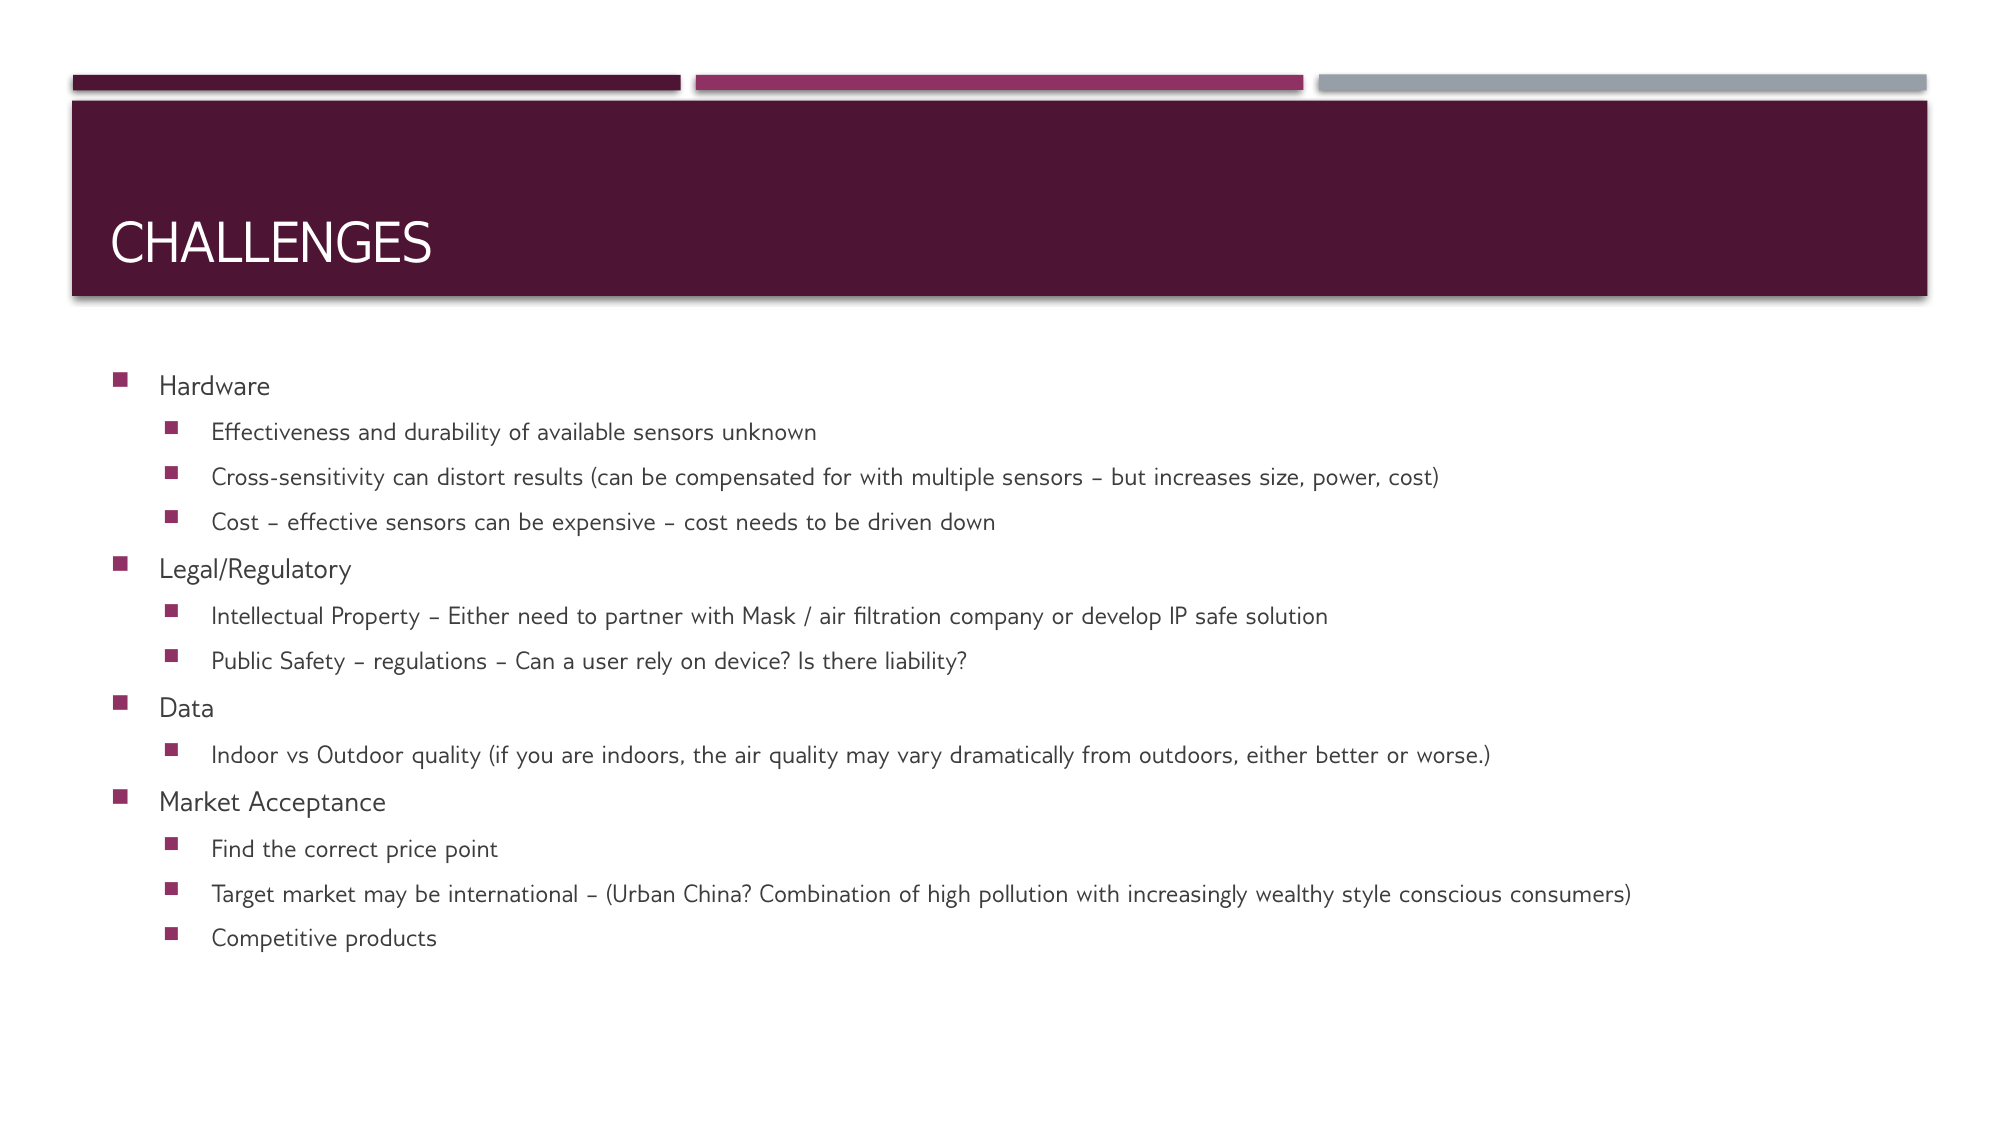

# Challenges
Hardware
Effectiveness and durability of available sensors unknown
Cross-sensitivity can distort results (can be compensated for with multiple sensors – but increases size, power, cost)
Cost – effective sensors can be expensive – cost needs to be driven down
Legal/Regulatory
Intellectual Property – Either need to partner with Mask / air filtration company or develop IP safe solution
Public Safety – regulations – Can a user rely on device? Is there liability?
Data
Indoor vs Outdoor quality (if you are indoors, the air quality may vary dramatically from outdoors, either better or worse.)
Market Acceptance
Find the correct price point
Target market may be international – (Urban China? Combination of high pollution with increasingly wealthy style conscious consumers)
Competitive products